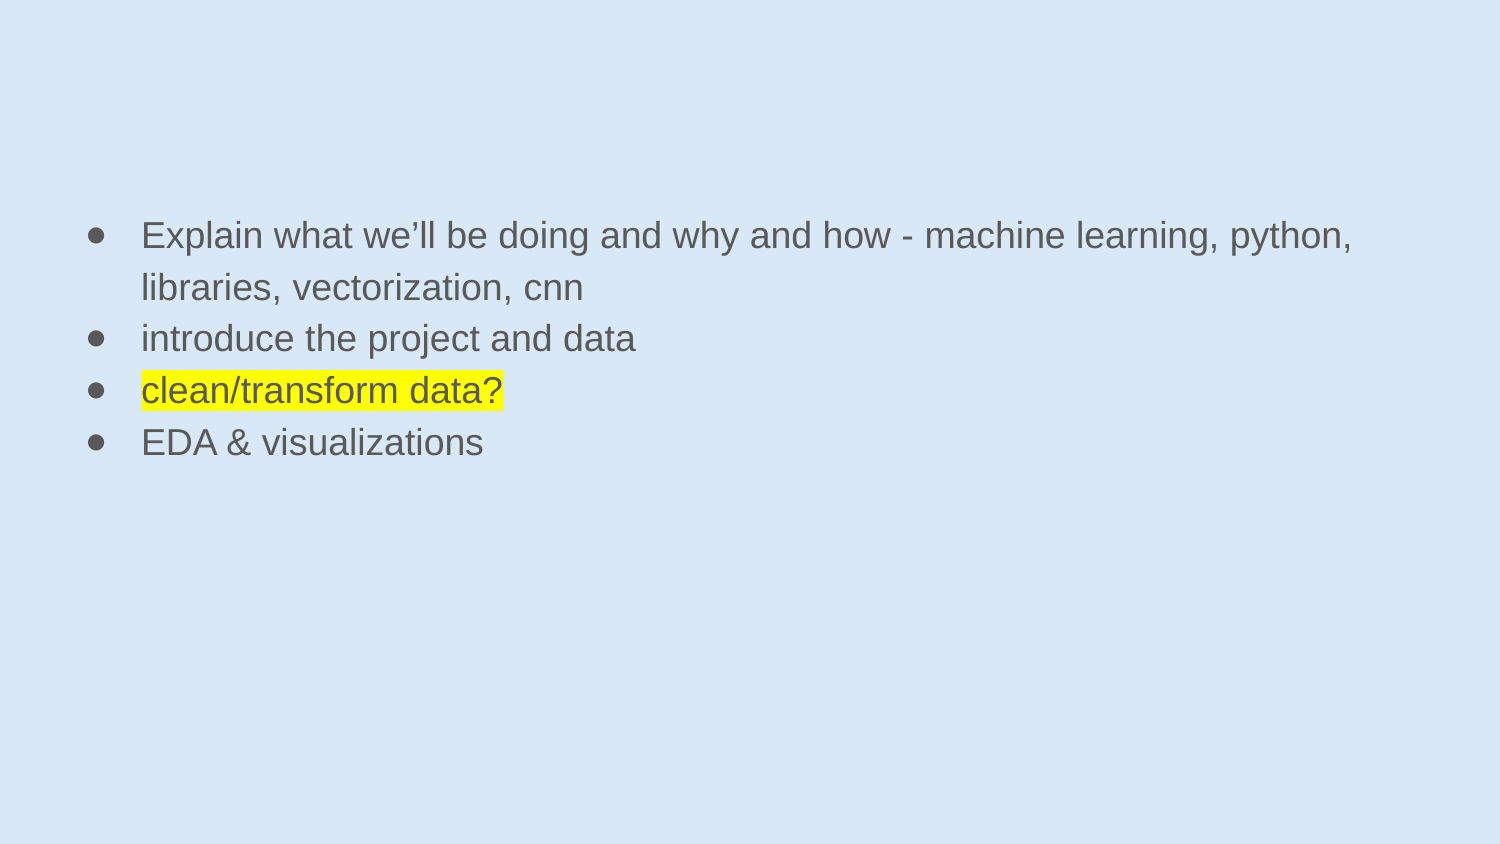

#
Explain what we’ll be doing and why and how - machine learning, python, libraries, vectorization, cnn
introduce the project and data
clean/transform data?
EDA & visualizations